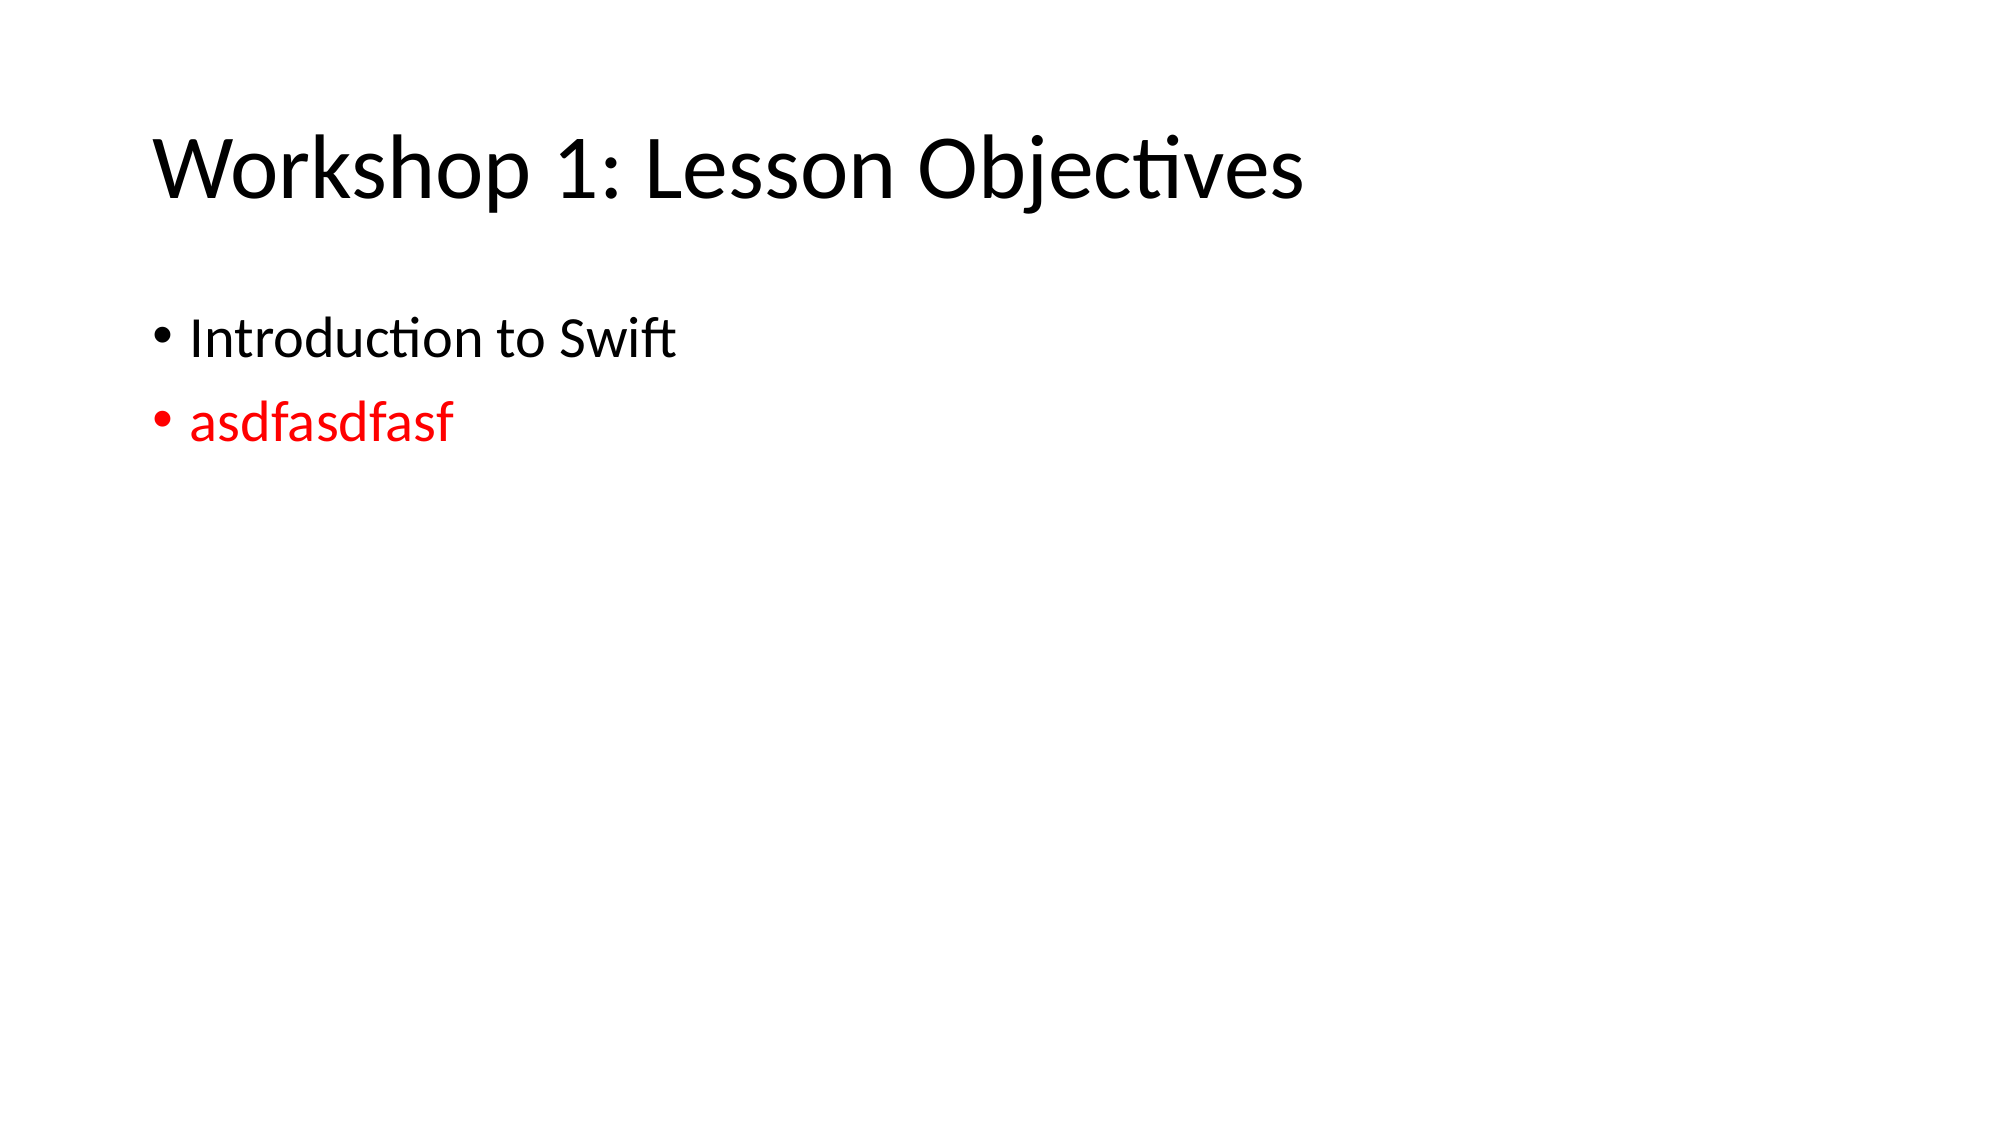

# Workshop 1: Lesson Objectives
Introduction to Swift
asdfasdfasf